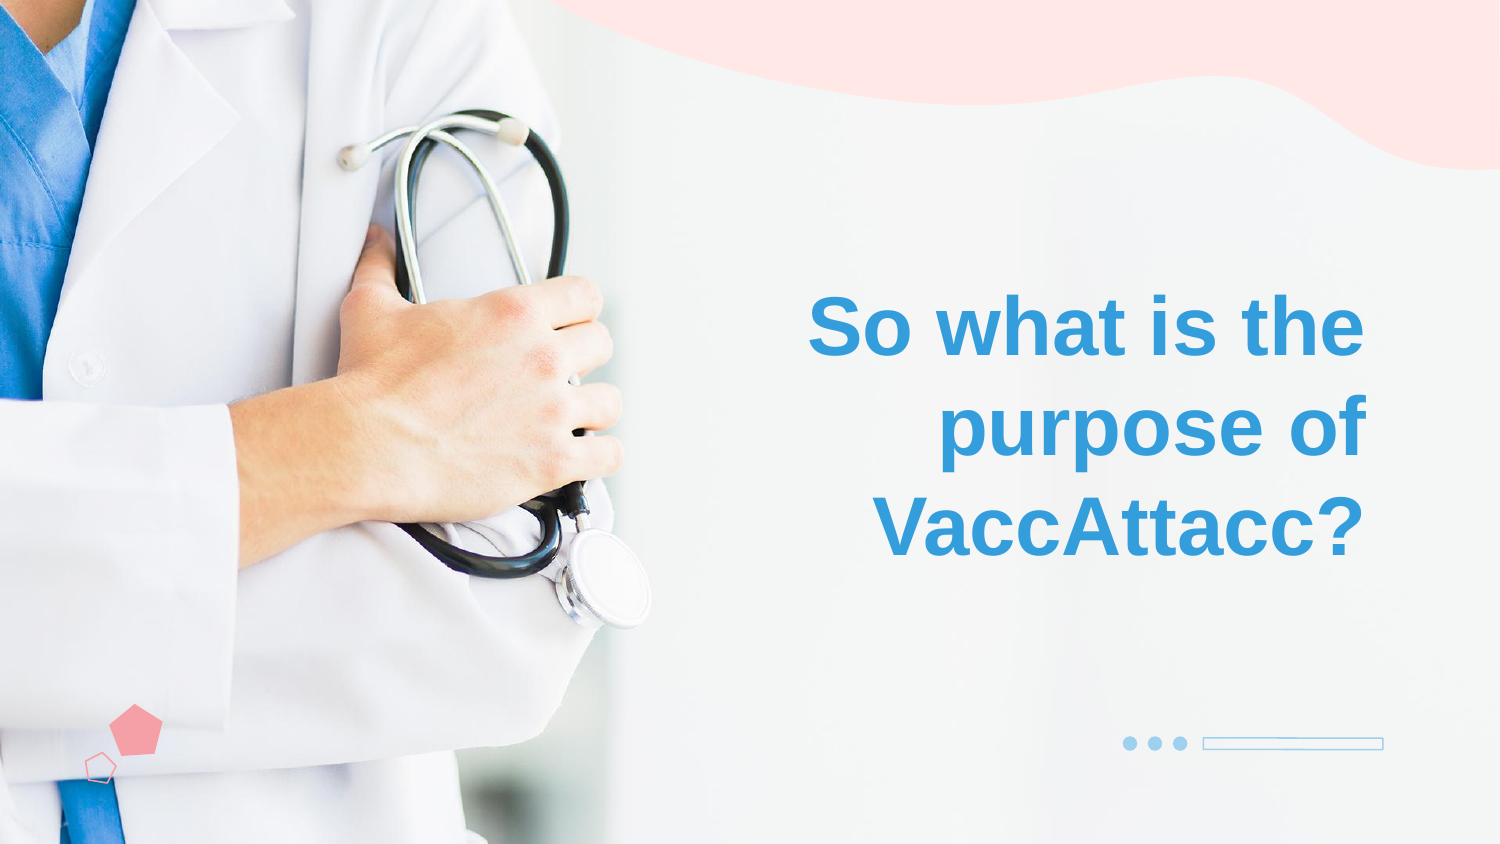

# So what is the purpose of VaccAttacc?